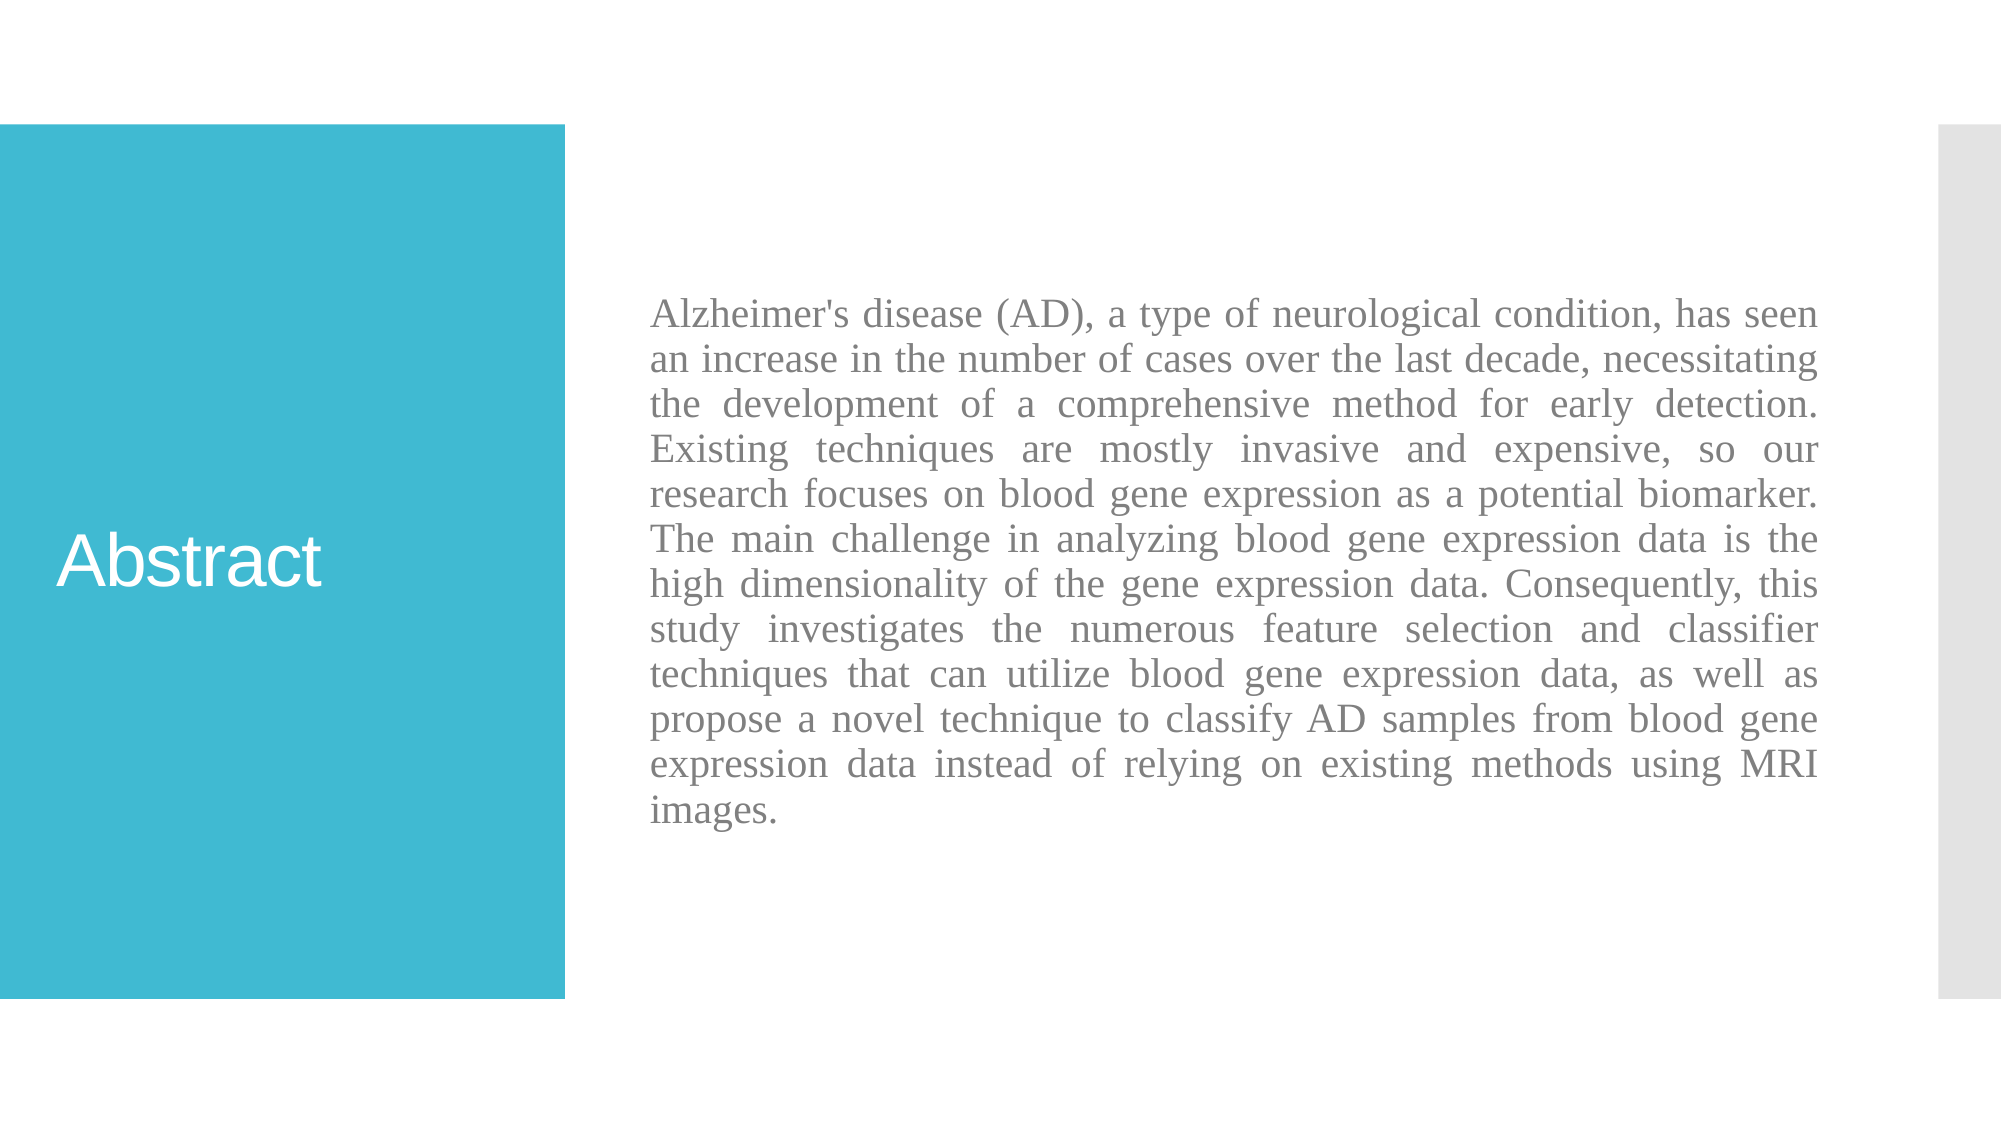

Alzheimer's disease (AD), a type of neurological condition, has seen an increase in the number of cases over the last decade, necessitating the development of a comprehensive method for early detection. Existing techniques are mostly invasive and expensive, so our research focuses on blood gene expression as a potential biomarker. The main challenge in analyzing blood gene expression data is the high dimensionality of the gene expression data. Consequently, this study investigates the numerous feature selection and classifier techniques that can utilize blood gene expression data, as well as propose a novel technique to classify AD samples from blood gene expression data instead of relying on existing methods using MRI images.
# Abstract